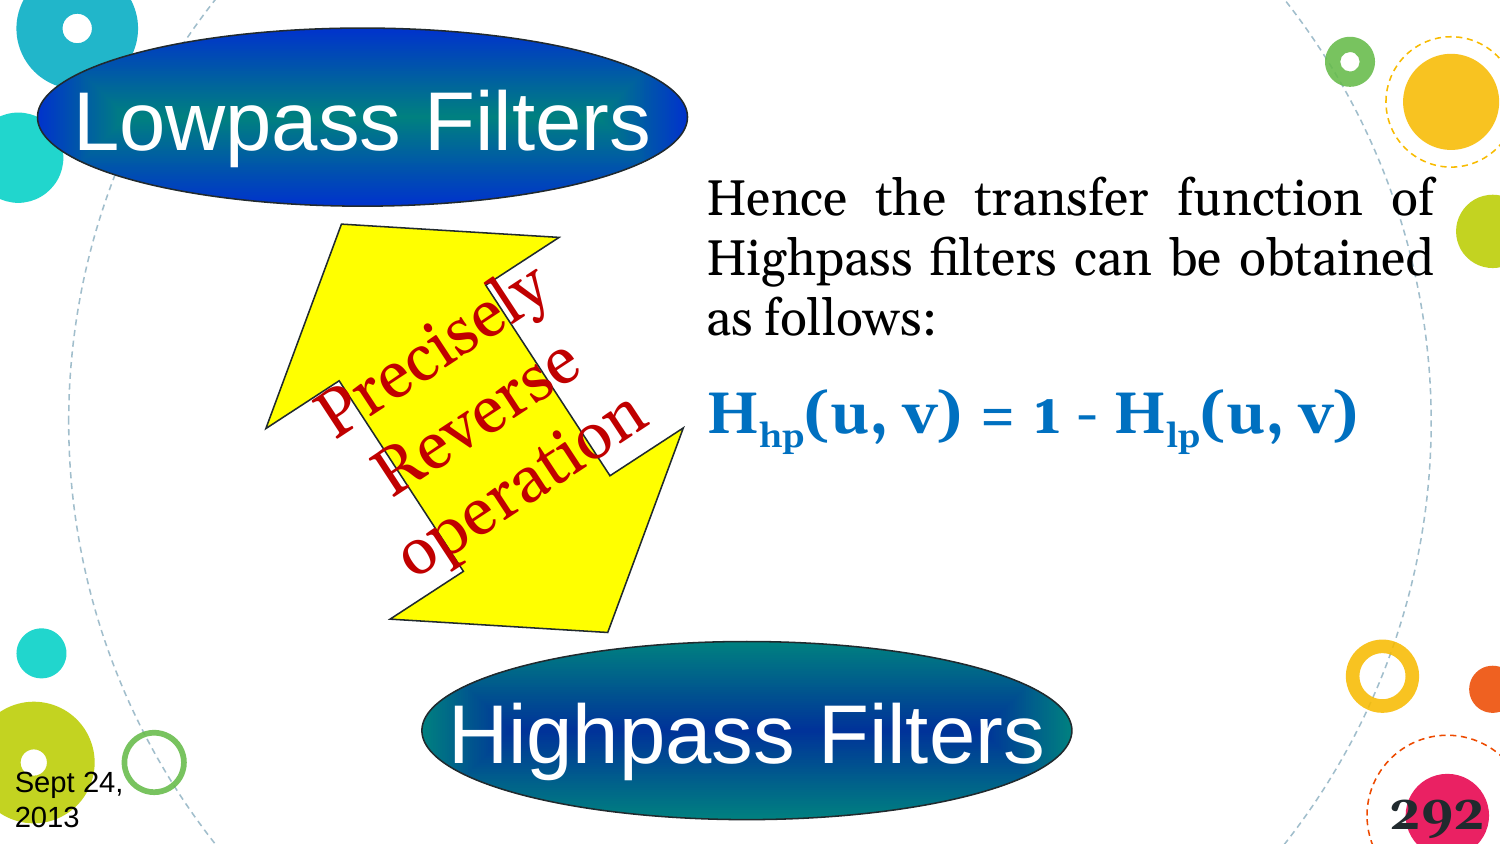

Lowpass Filters
Hence the transfer function of Highpass filters can be obtained as follows:
Hhp(u, v) = 1 - Hlp(u, v)

Precisely Reverse operation
Highpass Filters
Sept 24, 2013
292